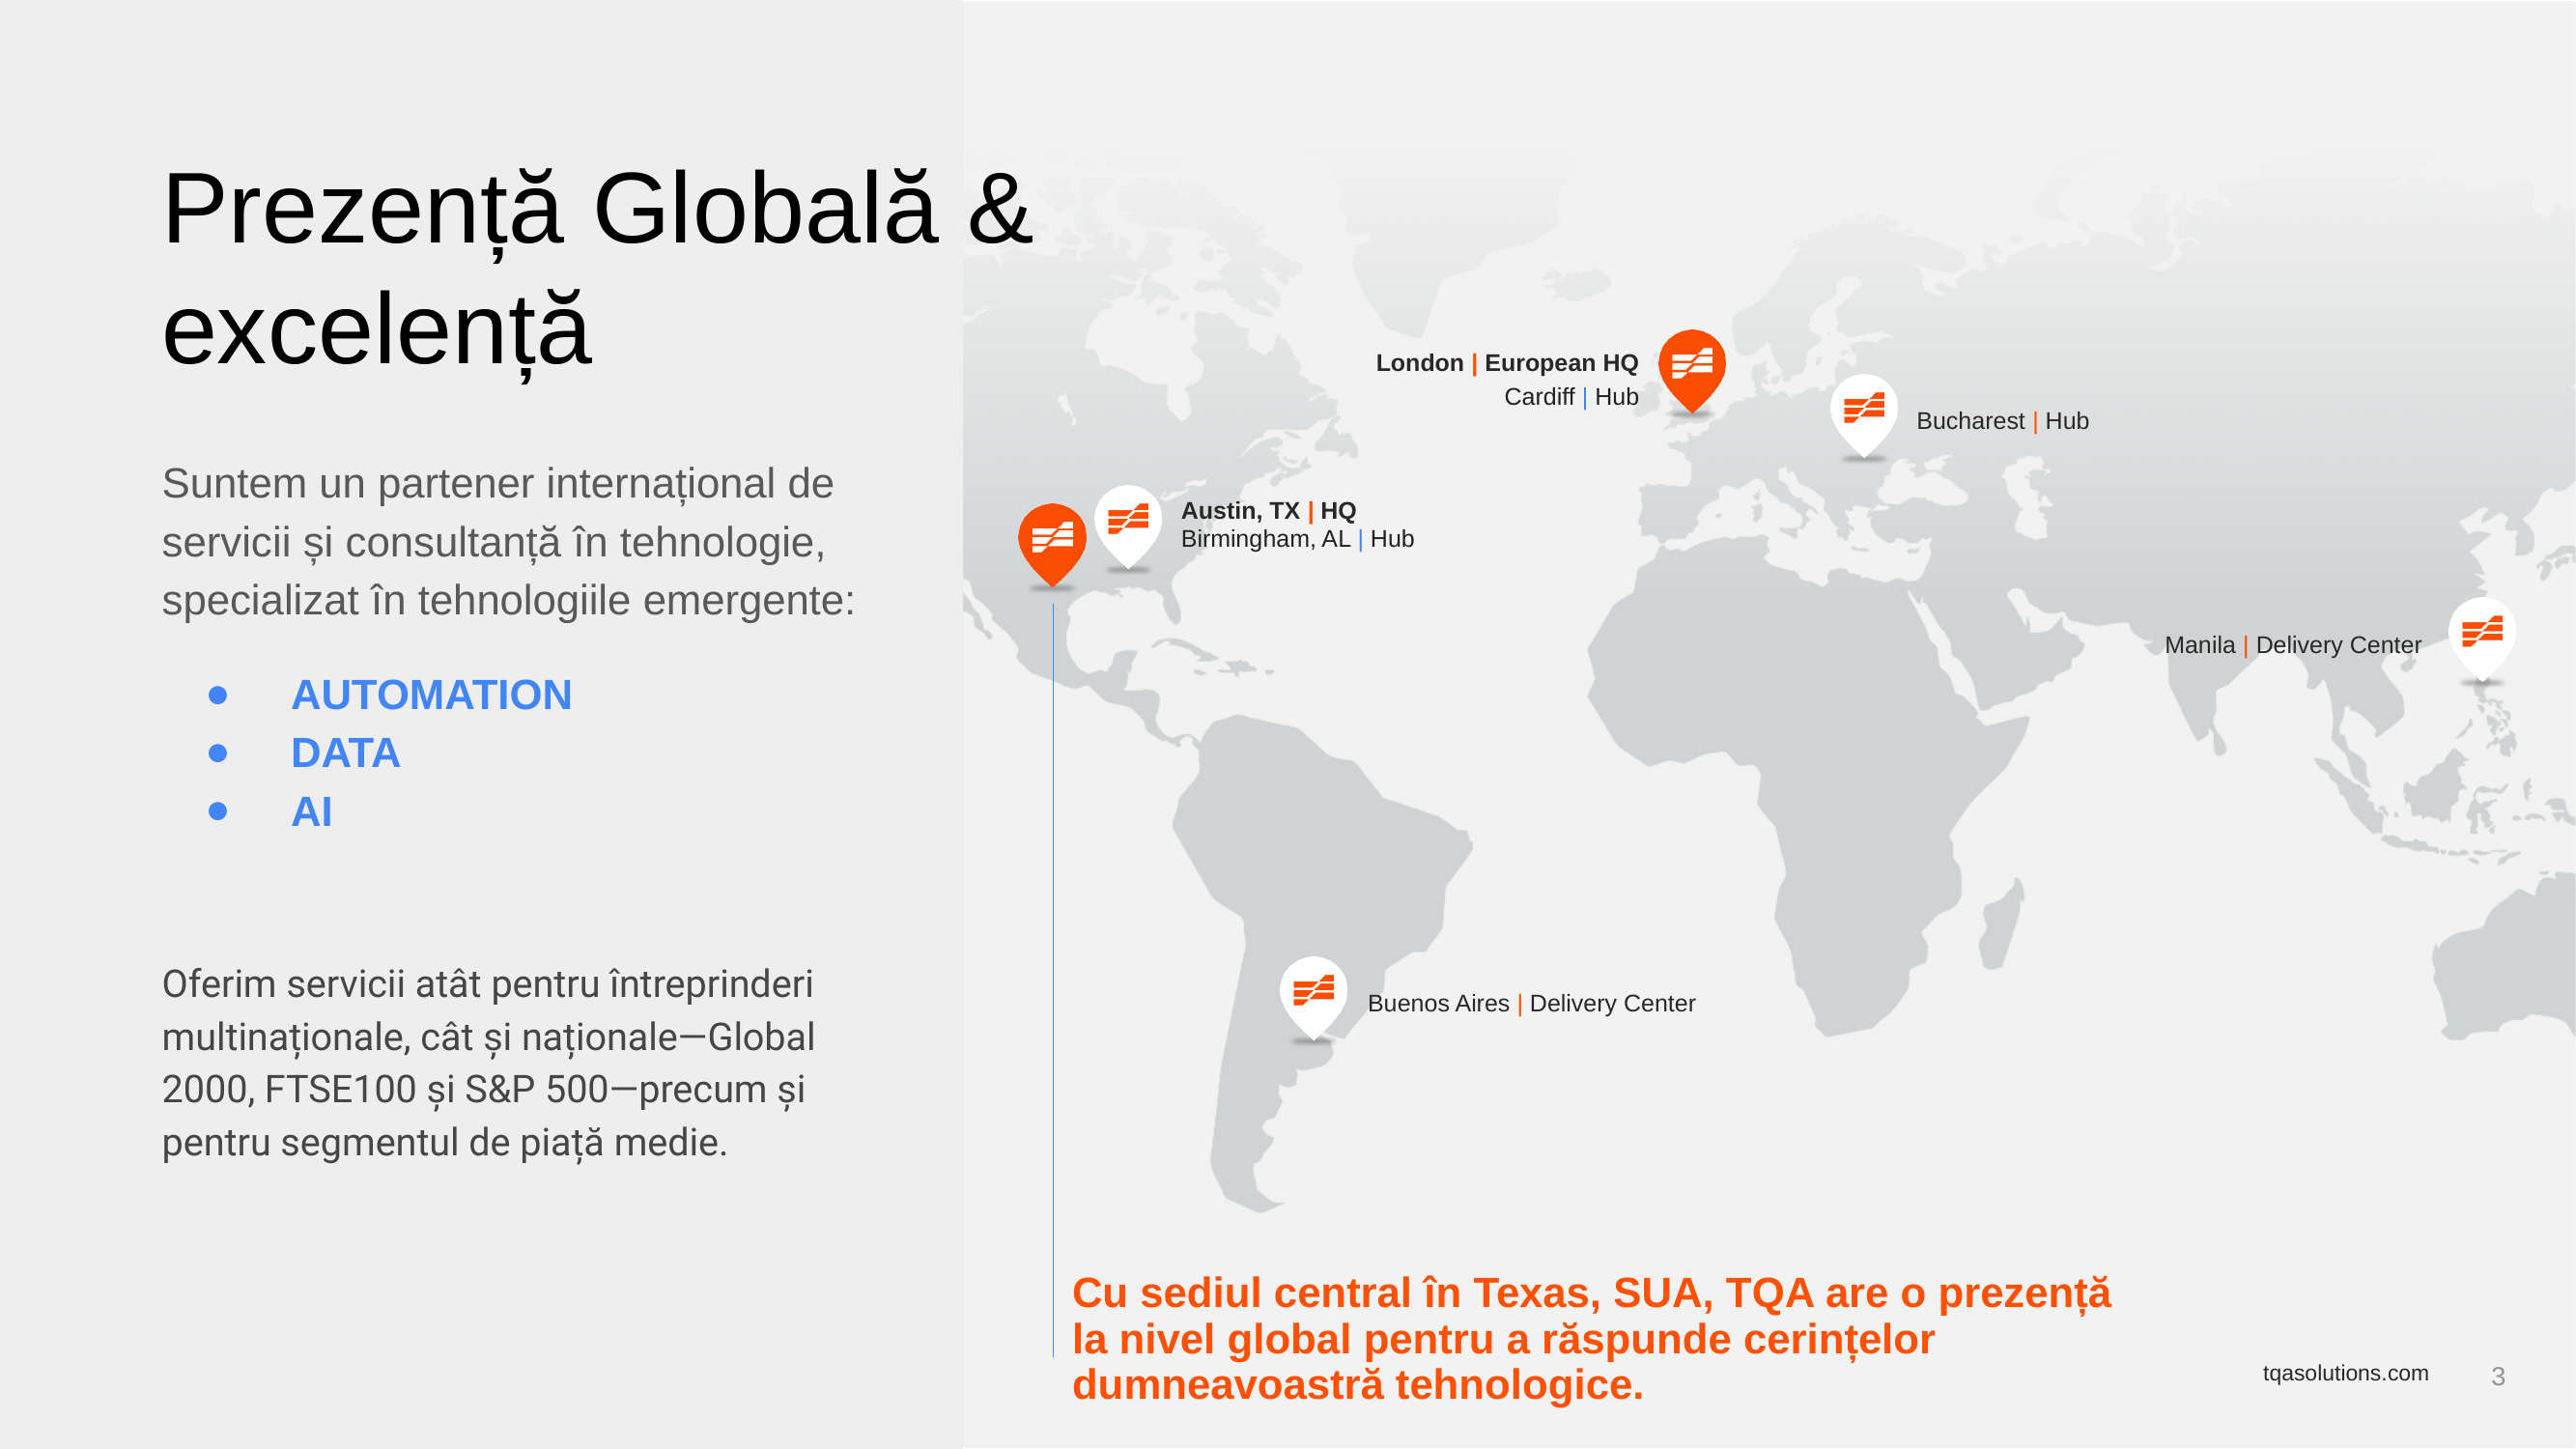

Prezență Globală & excelență
Suntem un partener internațional de servicii și consultanță în tehnologie, specializat în tehnologiile emergente:
AUTOMATION
DATA
AI

Oferim servicii atât pentru întreprinderi multinaționale, cât și naționale—Global 2000, FTSE100 și S&P 500—precum și pentru segmentul de piață medie.
Cu sediul central în Texas, SUA, TQA are o prezență la nivel global pentru a răspunde cerințelor dumneavoastră tehnologice.